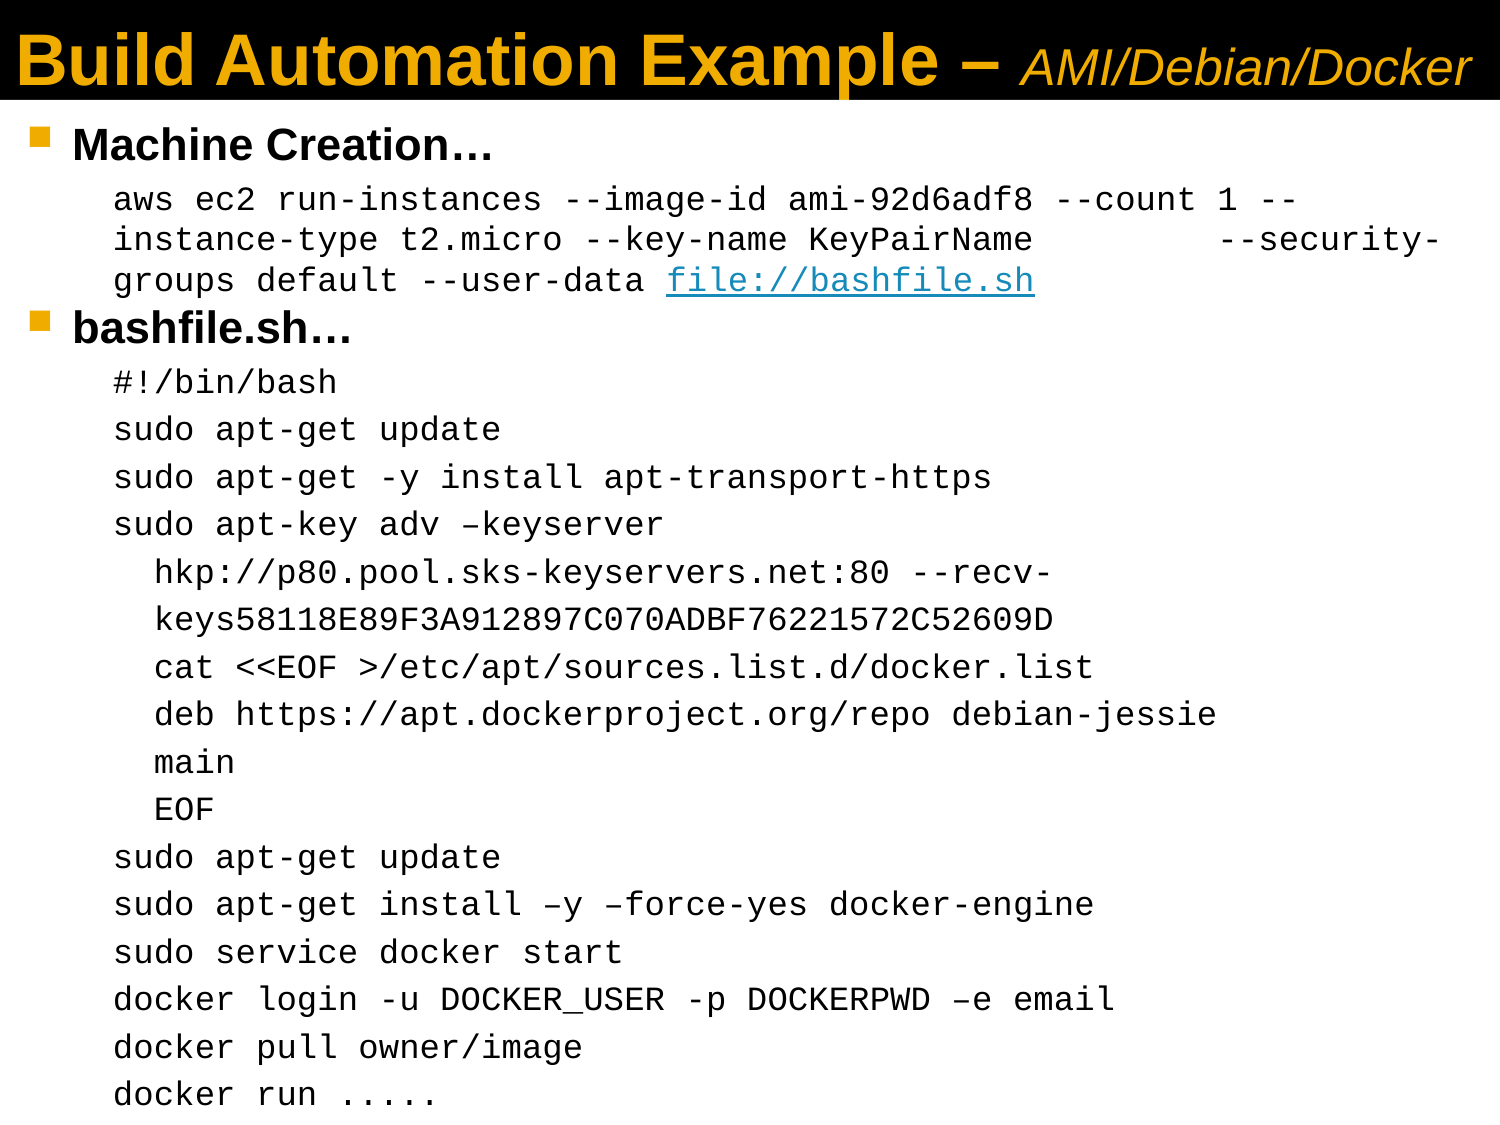

Build Automation Example – AMI/Debian/Docker
Machine Creation…
aws ec2 run-instances --image-id ami-92d6adf8 --count 1 --instance-type t2.micro --key-name KeyPairName         --security-groups default --user-data file://bashfile.sh
bashfile.sh…
#!/bin/bash
sudo apt-get update
sudo apt-get -y install apt-transport-https
sudo apt-key adv –keyserver
  hkp://p80.pool.sks-keyservers.net:80 --recv-
  keys58118E89F3A912897C070ADBF76221572C52609D
  cat <<EOF >/etc/apt/sources.list.d/docker.list
  deb https://apt.dockerproject.org/repo debian-jessie
  main
  EOF
sudo apt-get update
sudo apt-get install –y –force-yes docker-engine
sudo service docker start
docker login -u DOCKER_USER -p DOCKERPWD –e email
docker pull owner/image
docker run .....

40